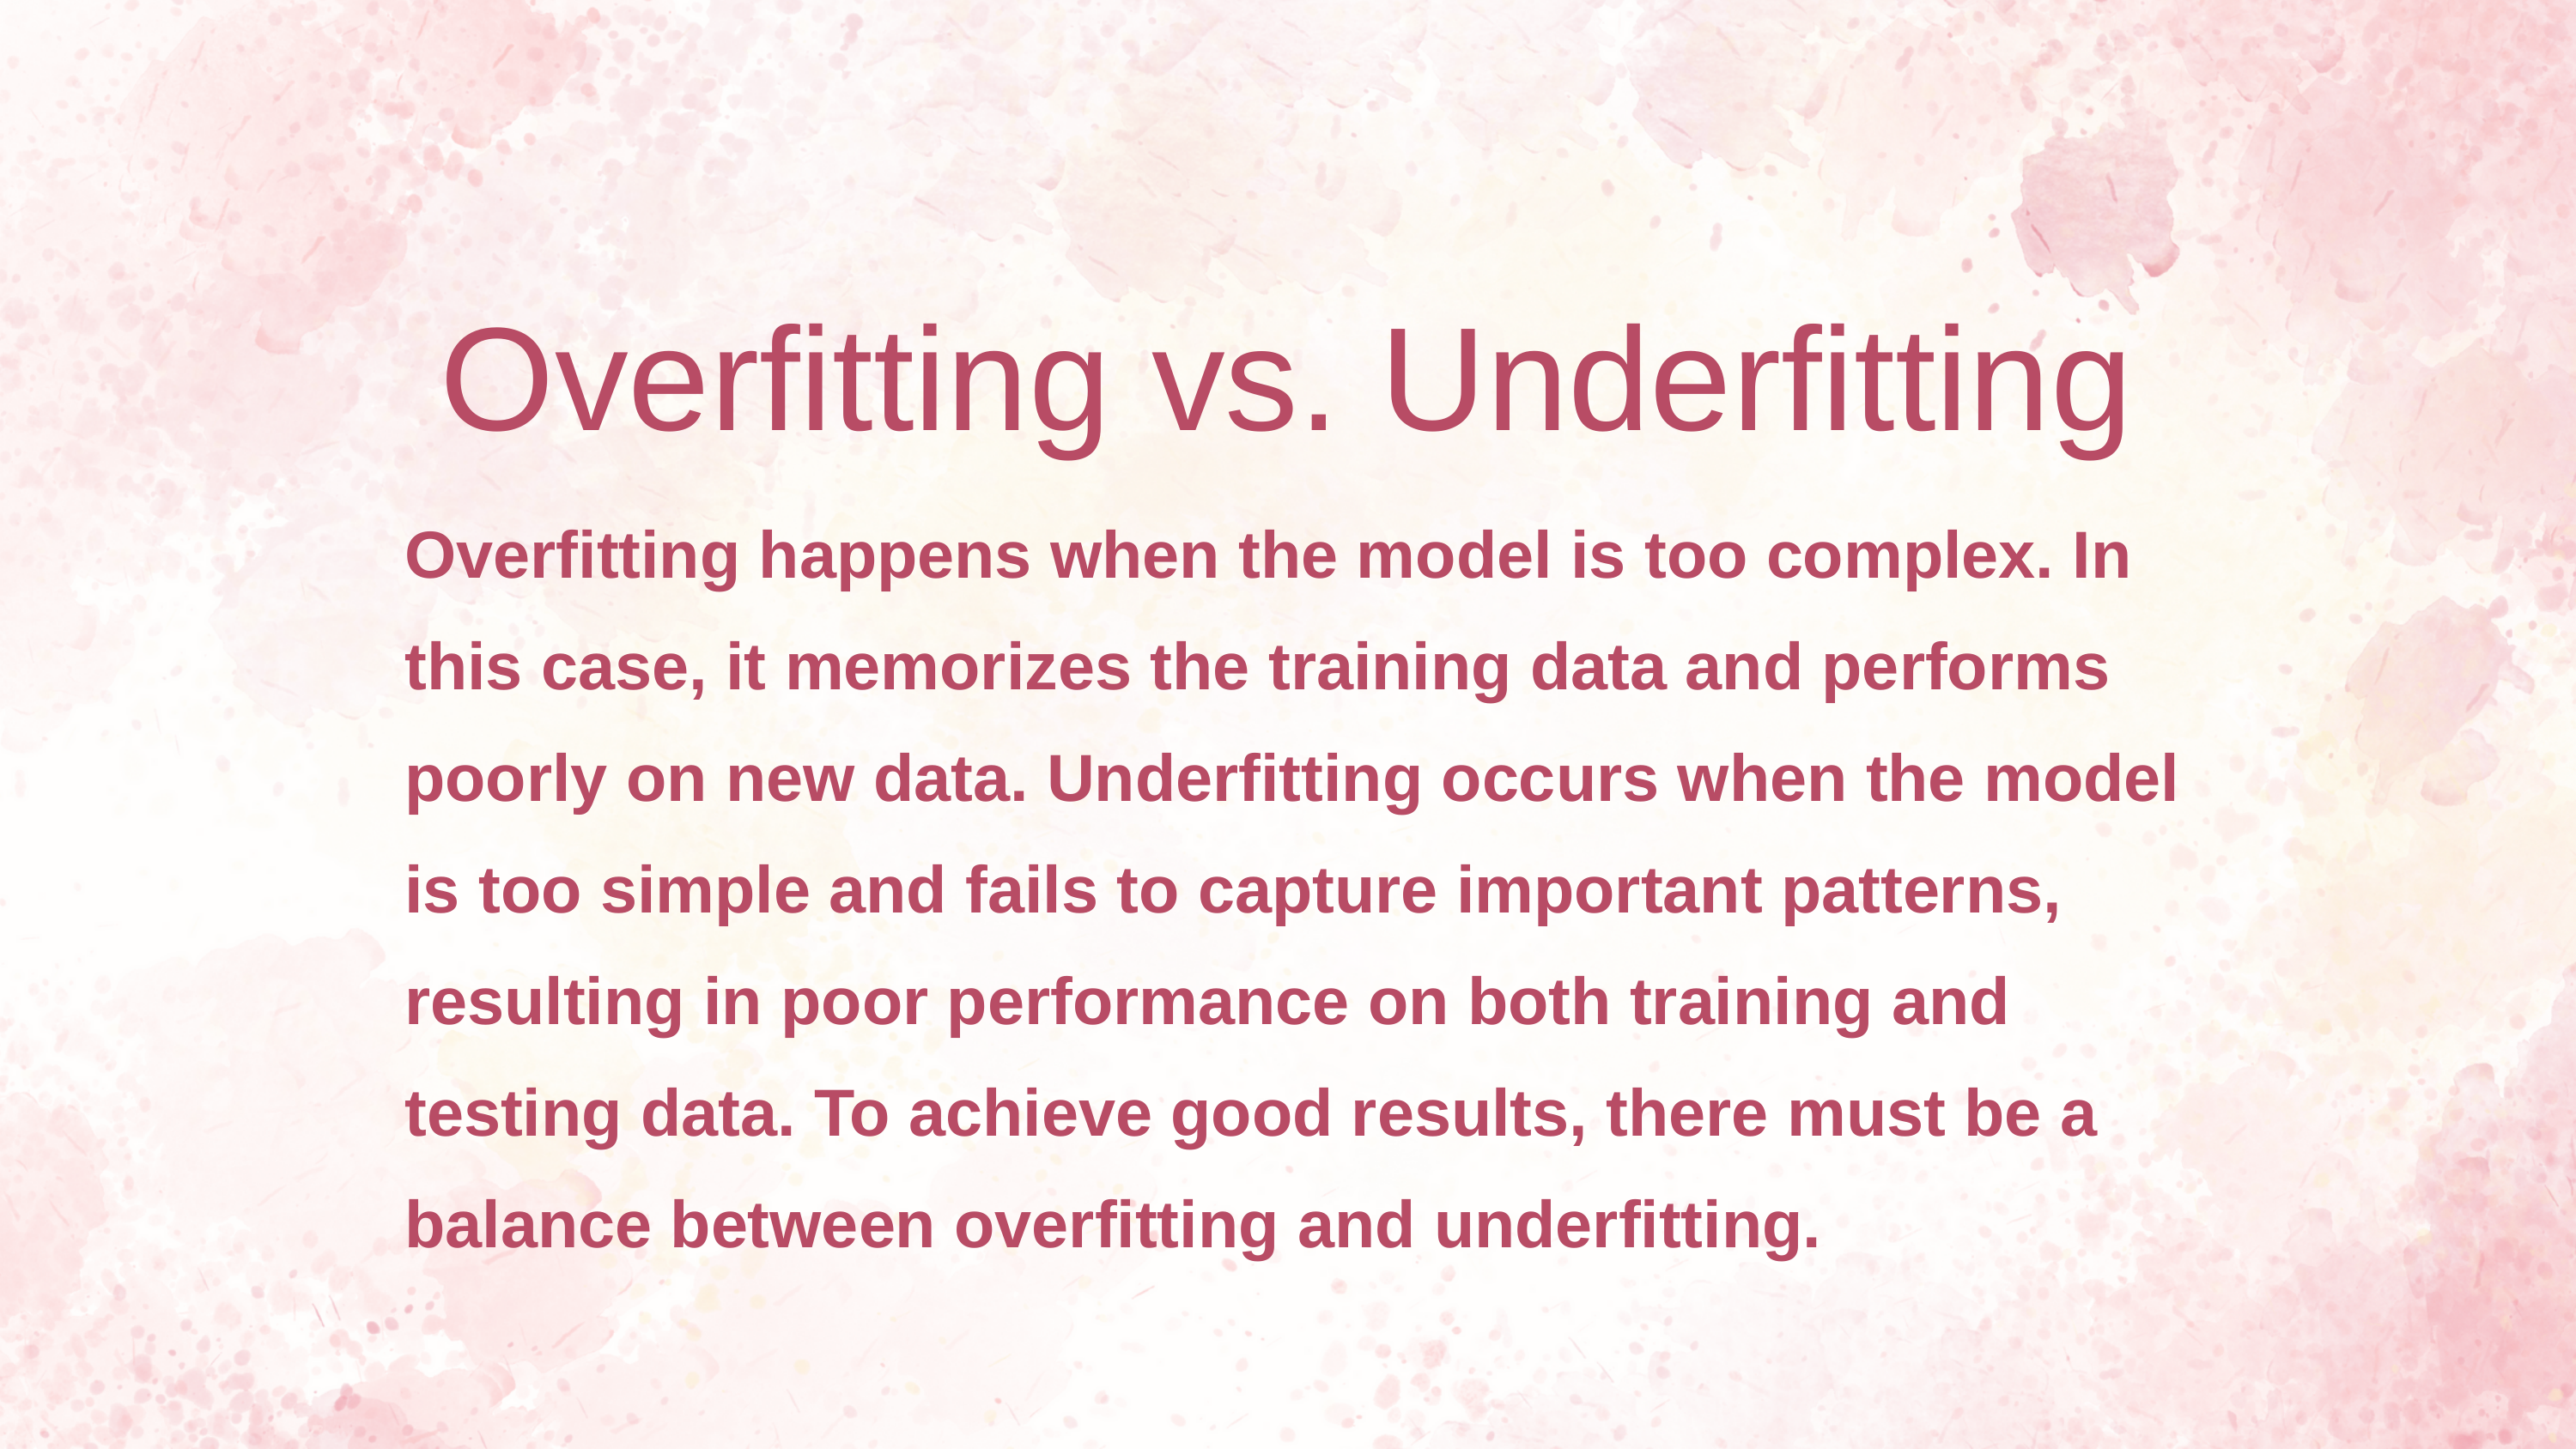

Overfitting vs. Underfitting
Overfitting happens when the model is too complex. In this case, it memorizes the training data and performs poorly on new data. Underfitting occurs when the model is too simple and fails to capture important patterns, resulting in poor performance on both training and testing data. To achieve good results, there must be a balance between overfitting and underfitting.